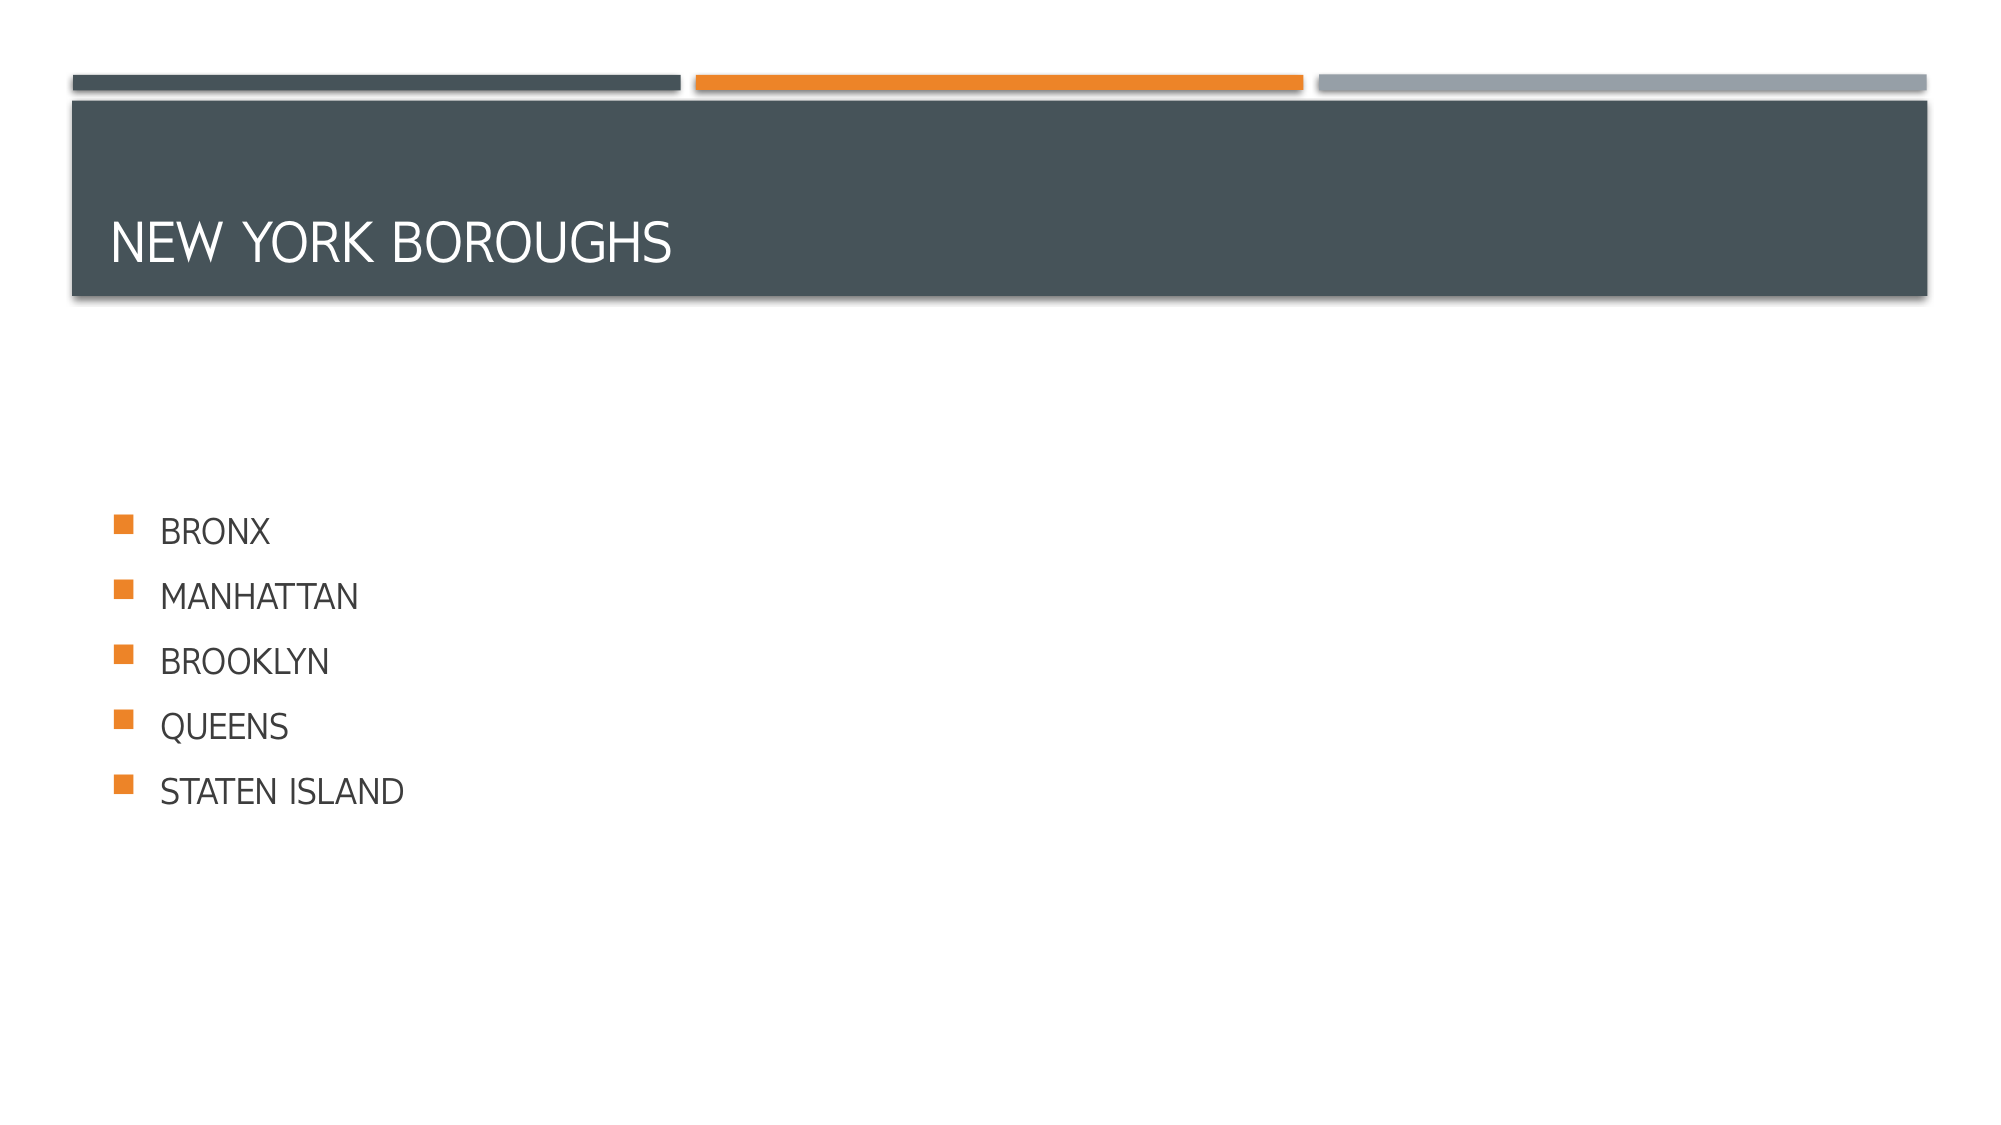

# New York Boroughs
BRONX
MANHATTAN
BROOKLYN
QUEENS
STATEN ISLAND